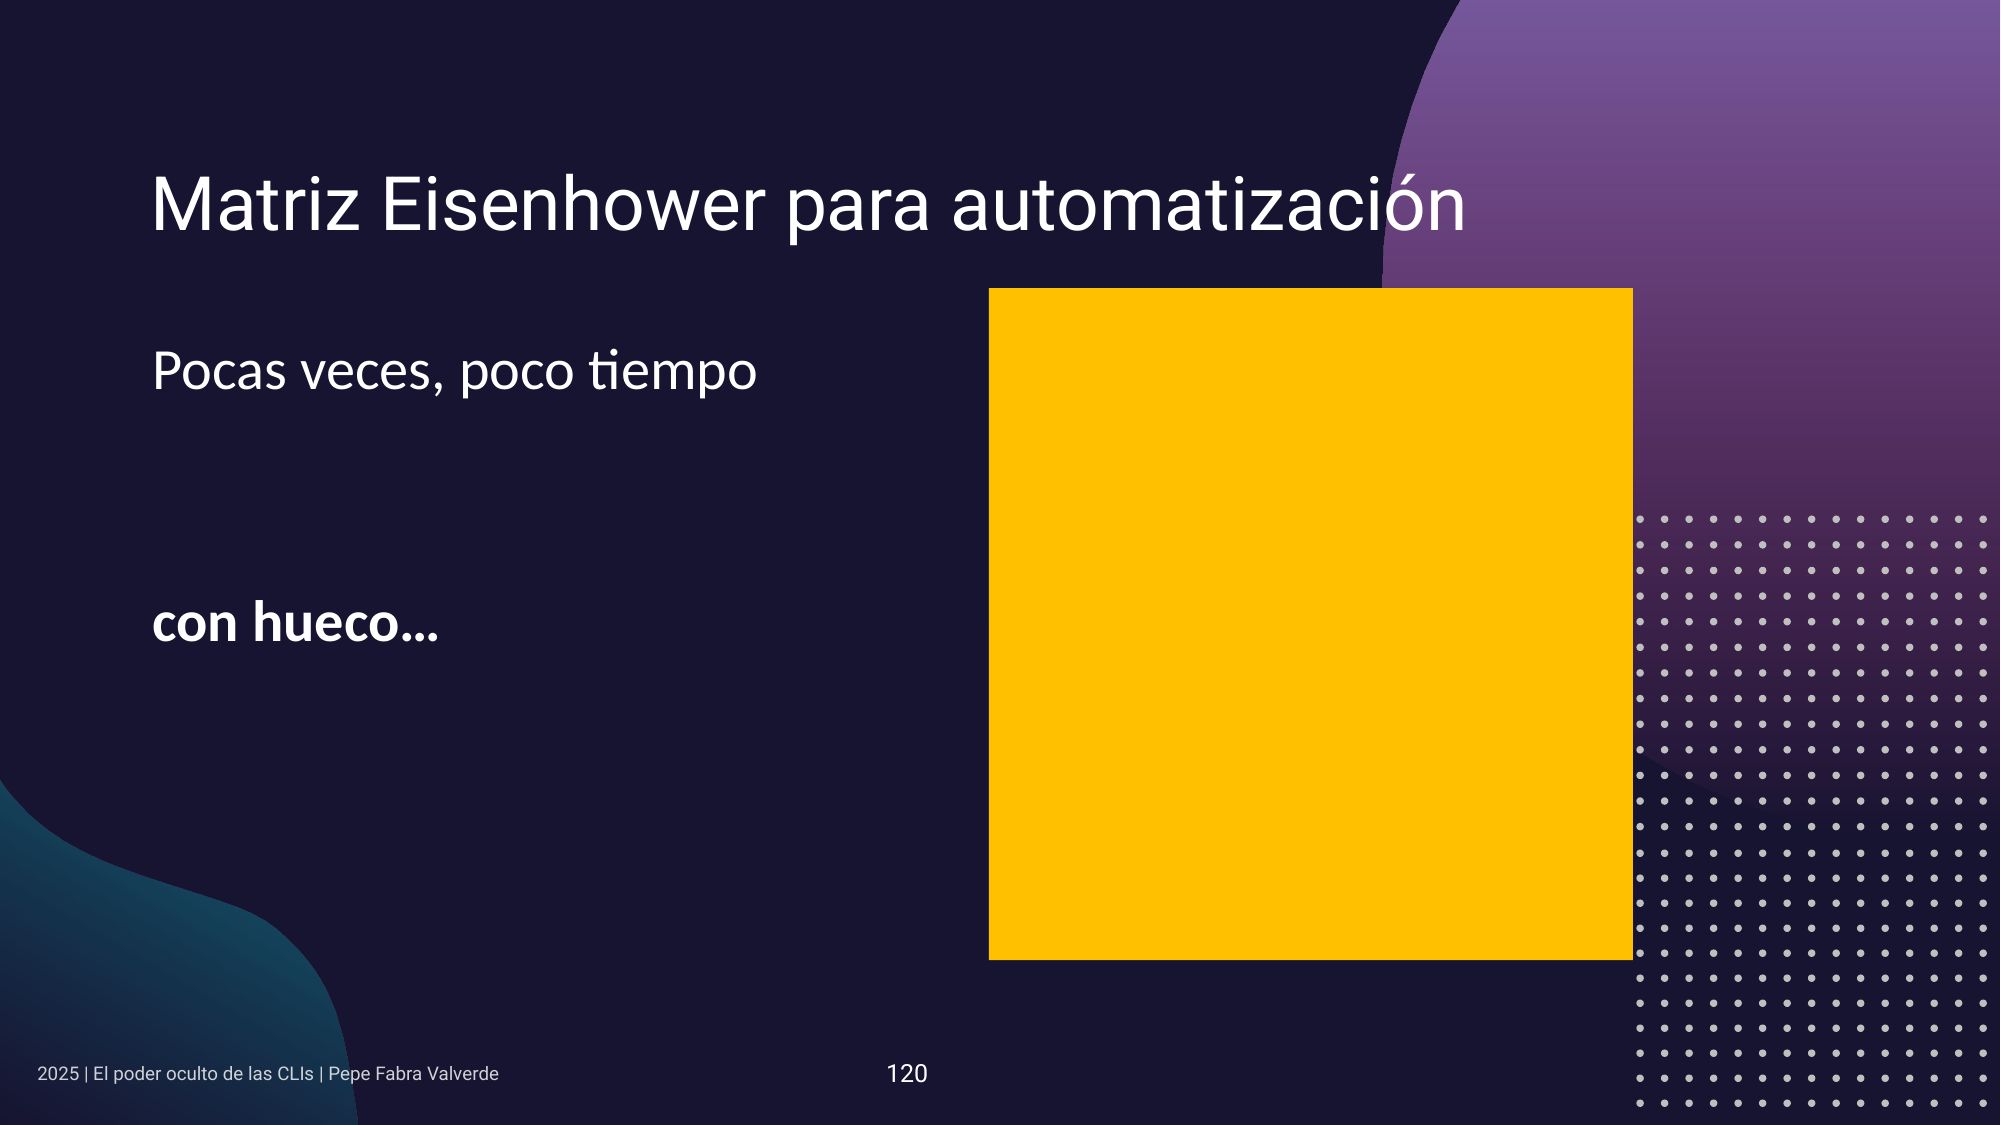

# Matriz Eisenhower para automatización

Pocas veces, poco tiempo

con hueco…

2025 | El poder oculto de las CLIs | Pepe Fabra Valverde